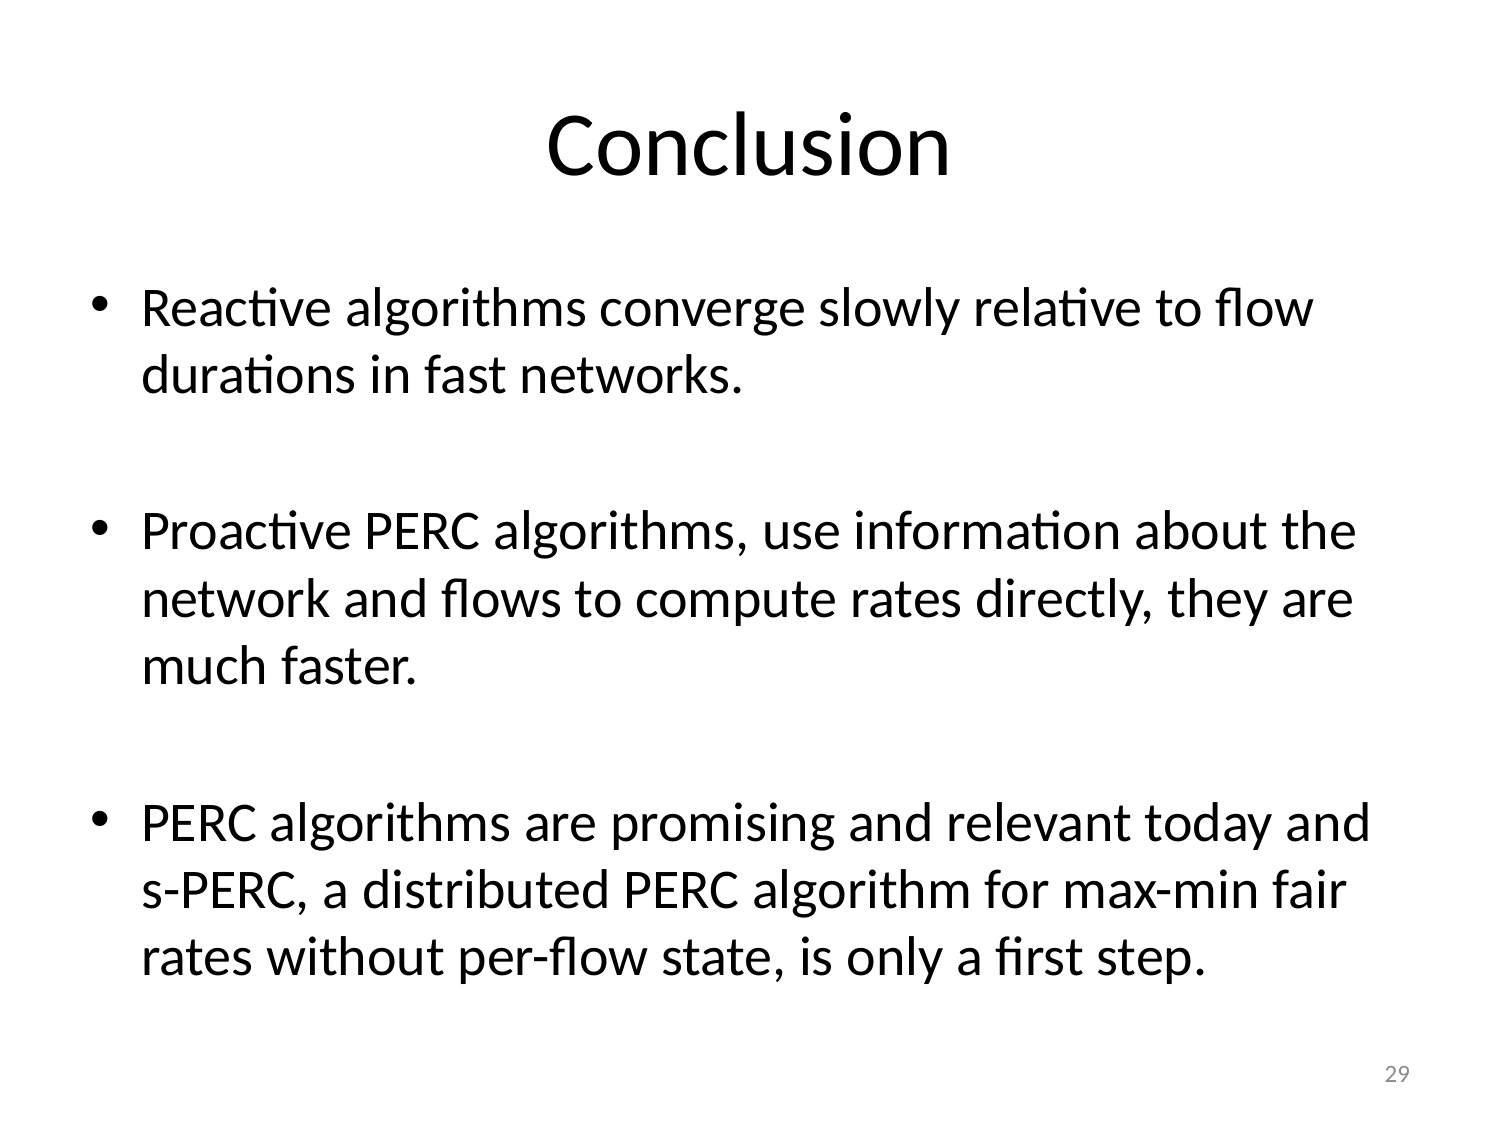

# Conclusion
Reactive algorithms converge slowly relative to flow durations in fast networks.

Proactive PERC algorithms, use information about the network and flows to compute rates directly, they are much faster.

PERC algorithms are promising and relevant today and s-PERC, a distributed PERC algorithm for max-min fair rates without per-flow state, is only a first step.

29